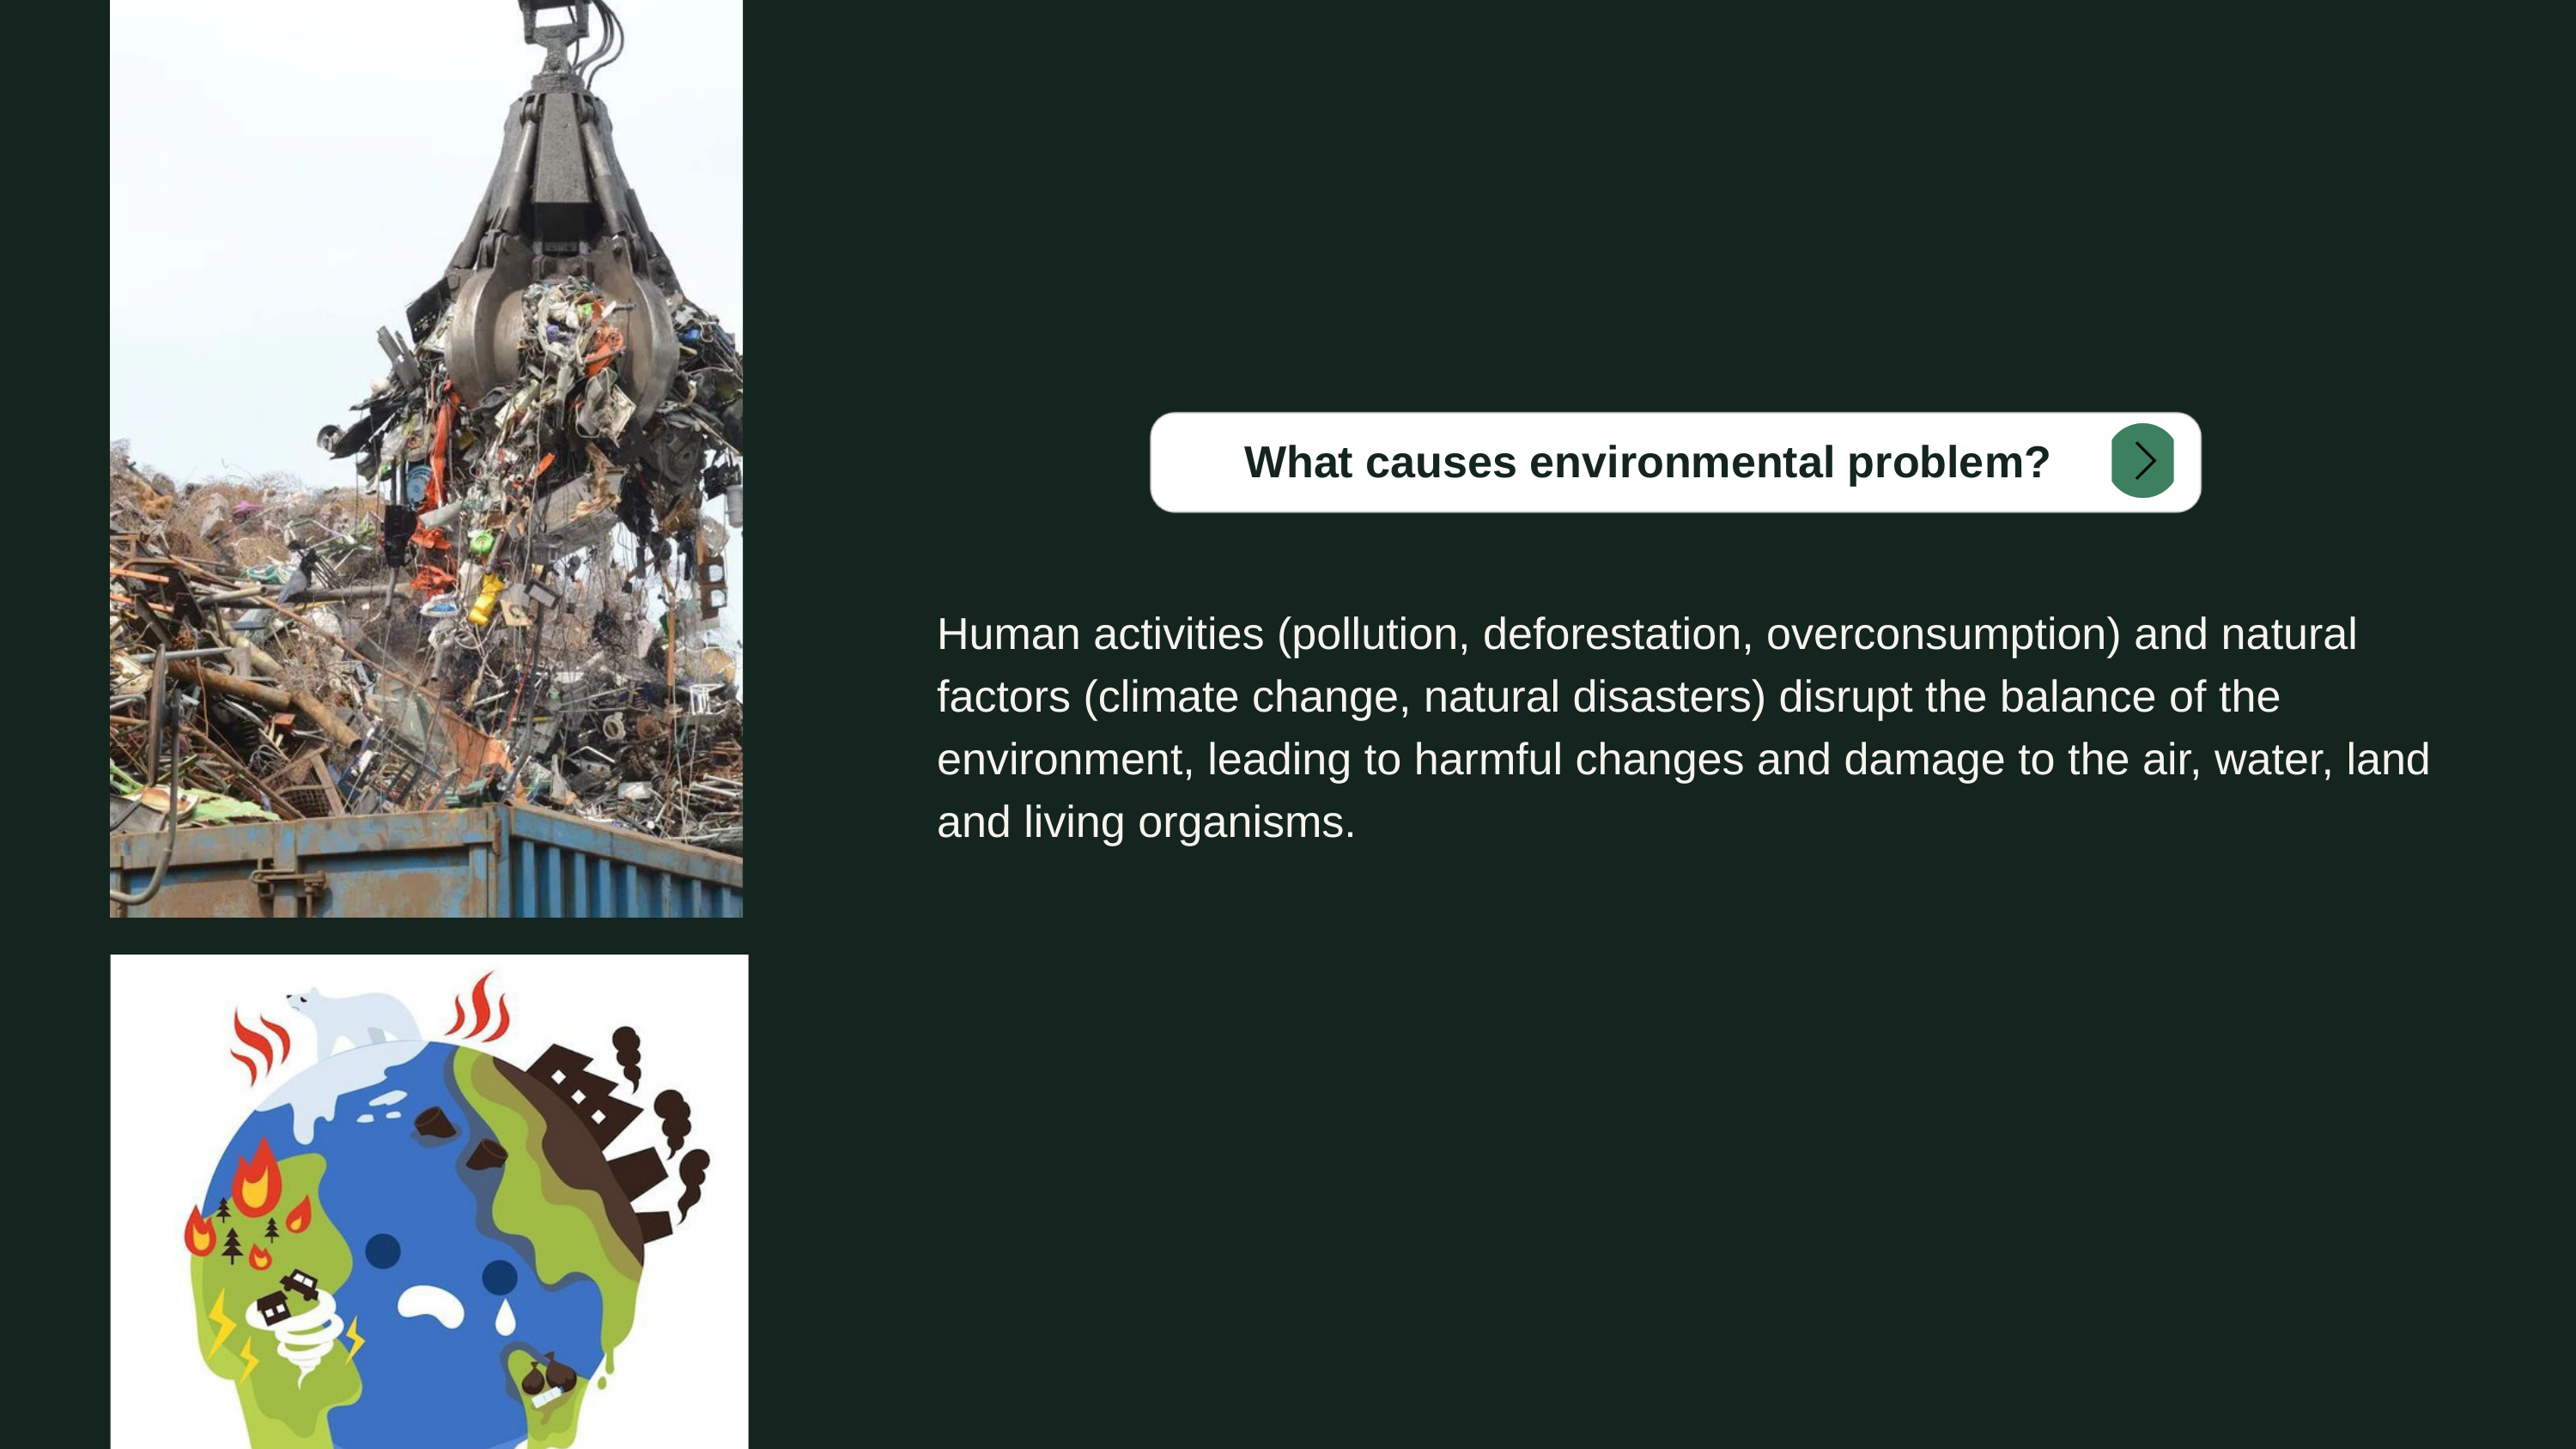

What causes environmental problem?

Human activities (pollution, deforestation, overconsumption) and natural factors (climate change, natural disasters) disrupt the balance of the environment, leading to harmful changes and damage to the air, water, land and living organisms.